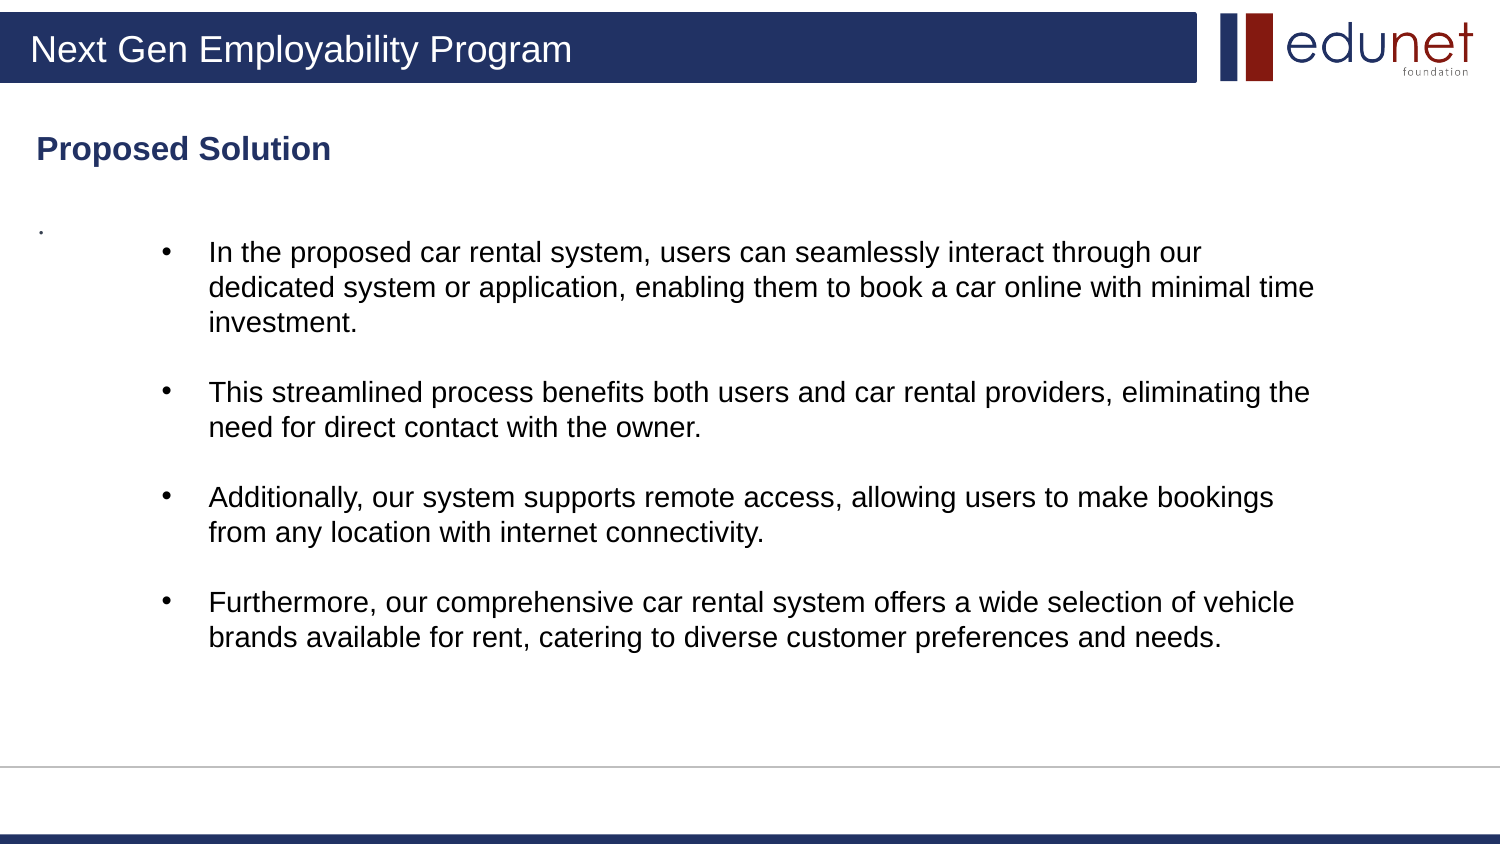

Proposed Solution
.
In the proposed car rental system, users can seamlessly interact through our dedicated system or application, enabling them to book a car online with minimal time investment.

This streamlined process benefits both users and car rental providers, eliminating the need for direct contact with the owner.

Additionally, our system supports remote access, allowing users to make bookings from any location with internet connectivity.

Furthermore, our comprehensive car rental system offers a wide selection of vehicle brands available for rent, catering to diverse customer preferences and needs.